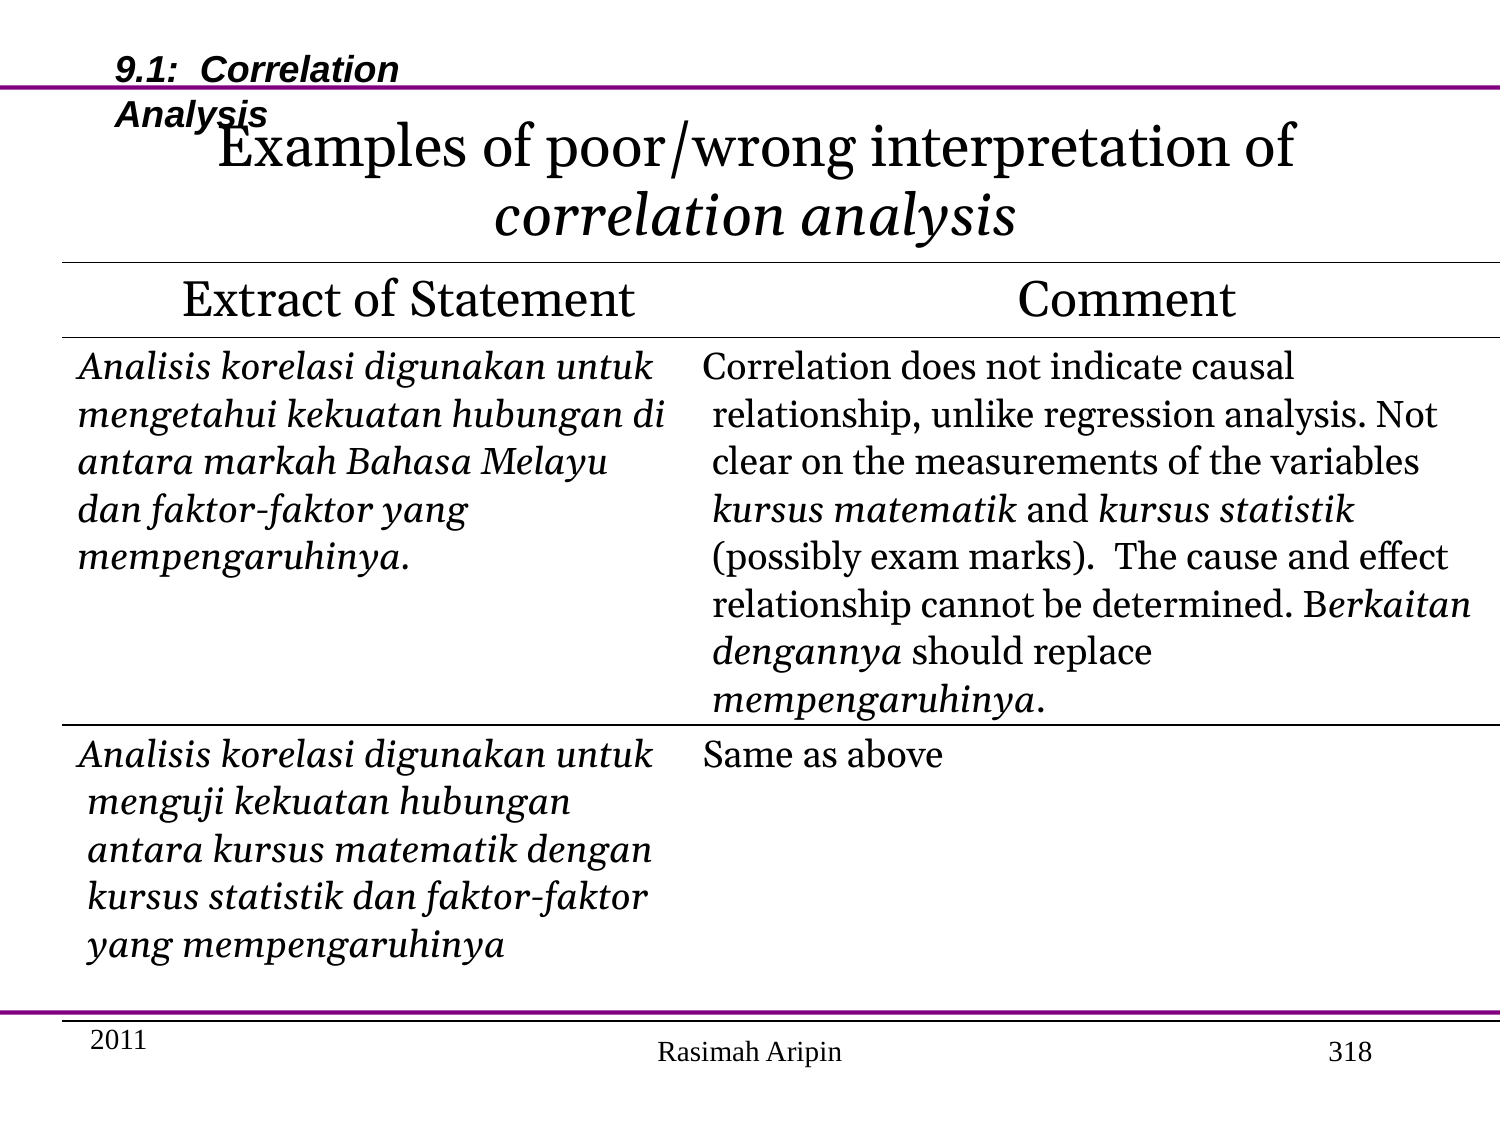

9.1:  Correlation Analysis
Examples of poor/wrong interpretation of correlation analysis
| Extract of Statement |  | Comment |
| --- | --- | --- |
| Analisis korelasi digunakan untuk mengetahui kekuatan hubungan di antara markah Bahasa Melayu dan faktor-faktor yang mempengaruhinya. | Correlation does not indicate causal relationship, unlike regression analysis. Not clear on the measurements of the variables kursus matematik and kursus statistik (possibly exam marks). The cause and effect relationship cannot be determined. Berkaitan dengannya should replace mempengaruhinya. |  |
| Analisis korelasi digunakan untuk menguji kekuatan hubungan antara kursus matematik dengan kursus statistik dan faktor-faktor yang mempengaruhinya | Same as above |  |
2011
Rasimah Aripin
318